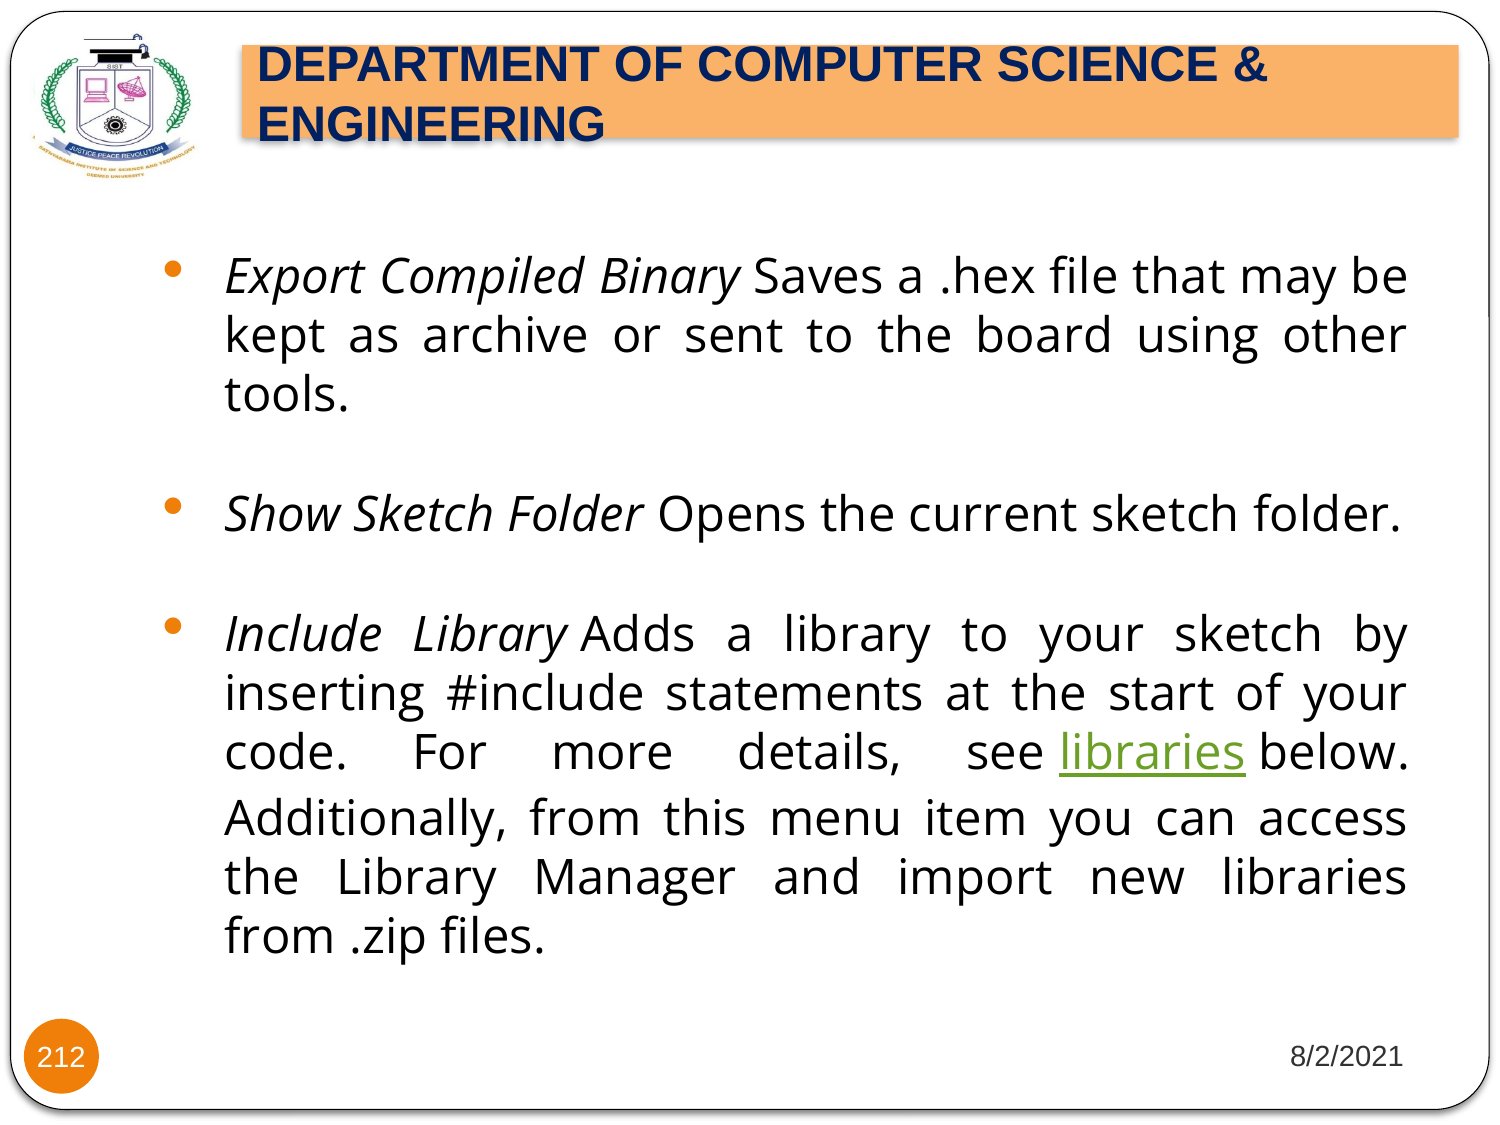

Export Compiled Binary Saves a .hex file that may be kept as archive or sent to the board using other tools.
Show Sketch Folder Opens the current sketch folder.
Include Library Adds a library to your sketch by inserting #include statements at the start of your code. For more details, see libraries below. Additionally, from this menu item you can access the Library Manager and import new libraries from .zip files.

8/2/2021
212